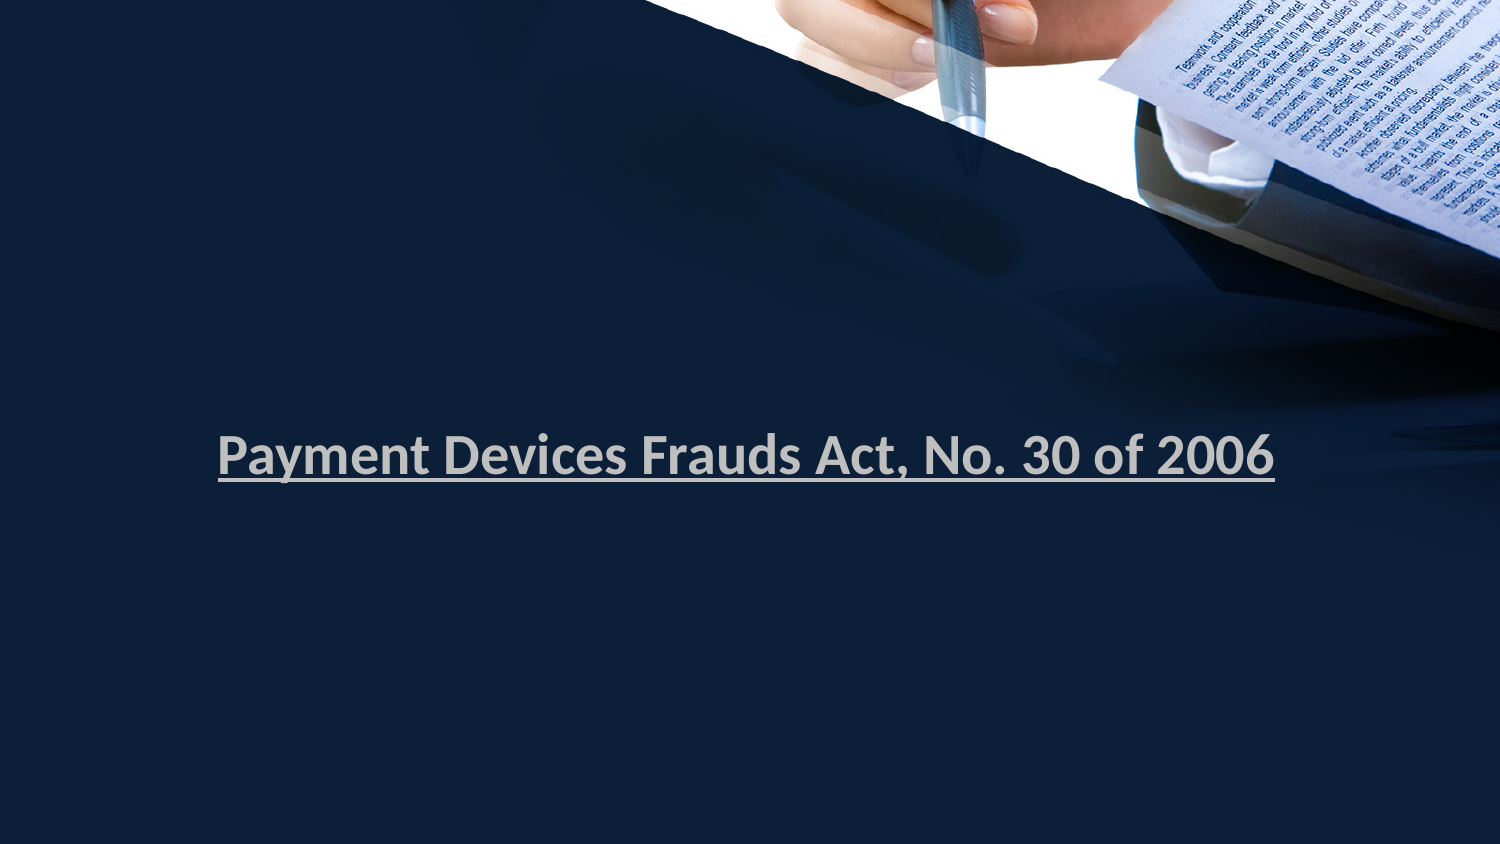

Payment Devices Frauds Act, No. 30 of 2006